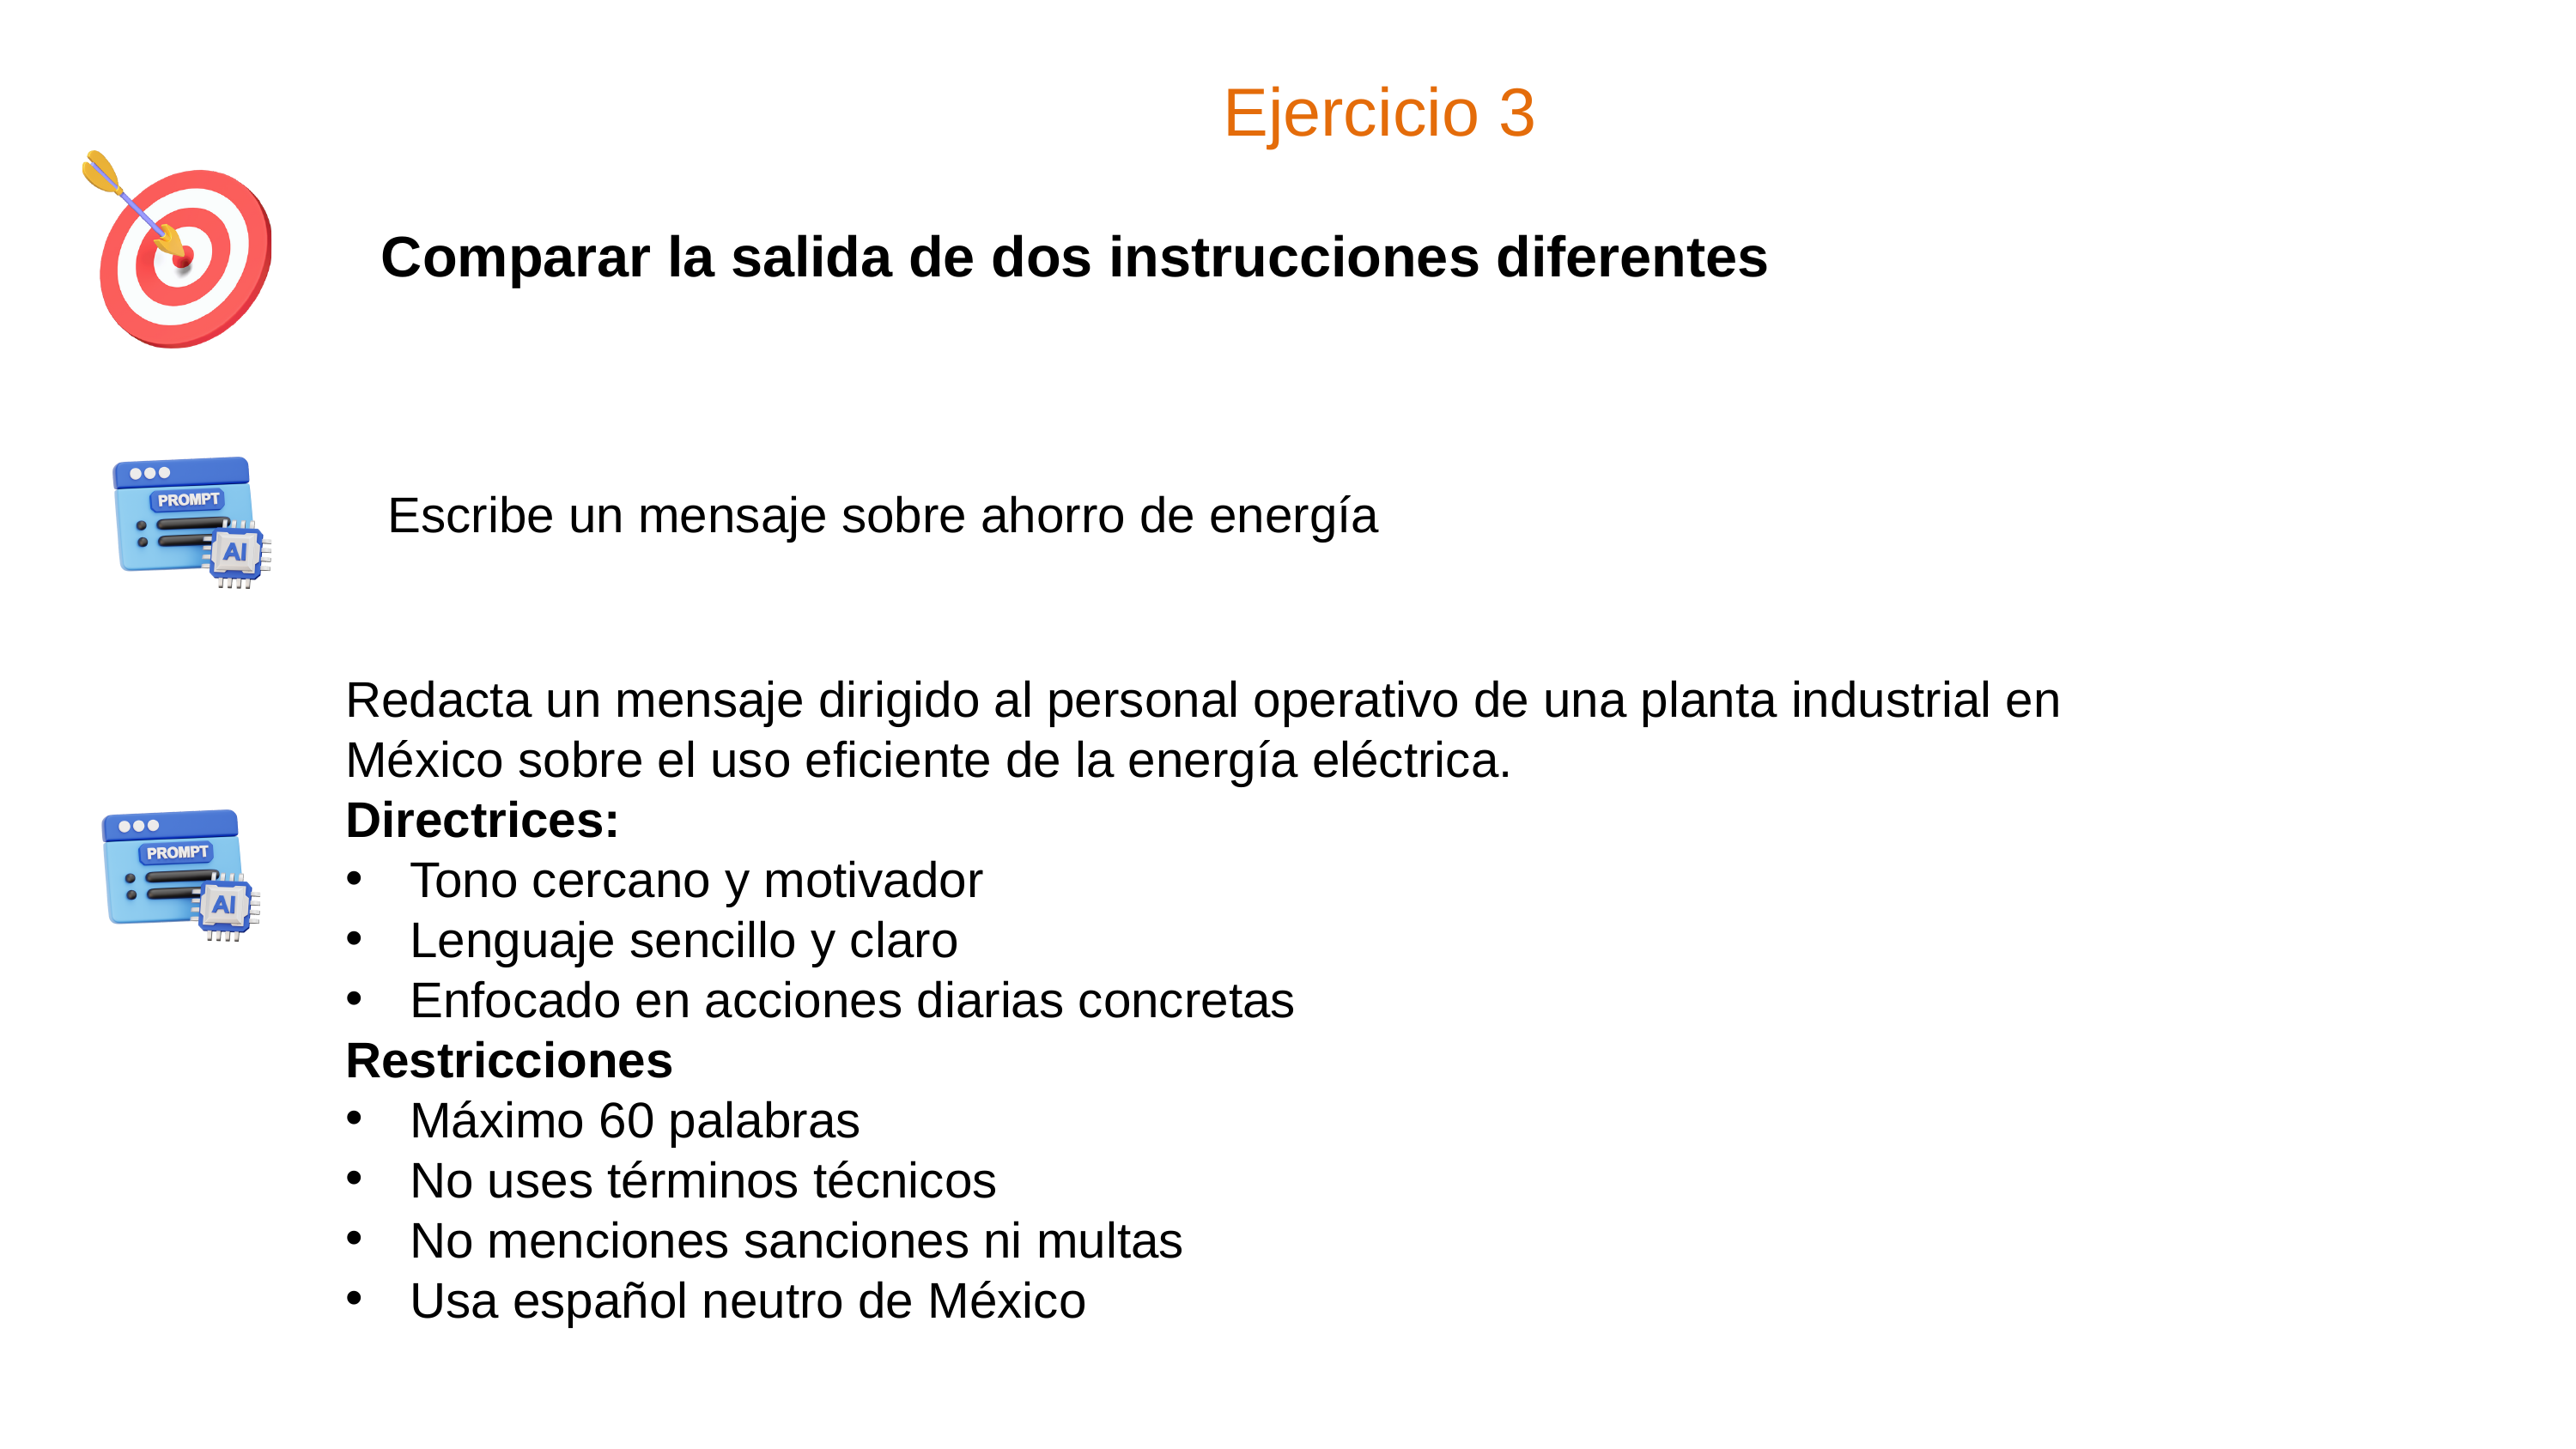

Ejercicio 3

Comparar la salida de dos instrucciones diferentes

Escribe un mensaje sobre ahorro de energía
Redacta un mensaje dirigido al personal operativo de una planta industrial en México sobre el uso eficiente de la energía eléctrica.
Directrices:
Tono cercano y motivador
Lenguaje sencillo y claro
Enfocado en acciones diarias concretas
Restricciones
Máximo 60 palabras
No uses términos técnicos
No menciones sanciones ni multas
Usa español neutro de México